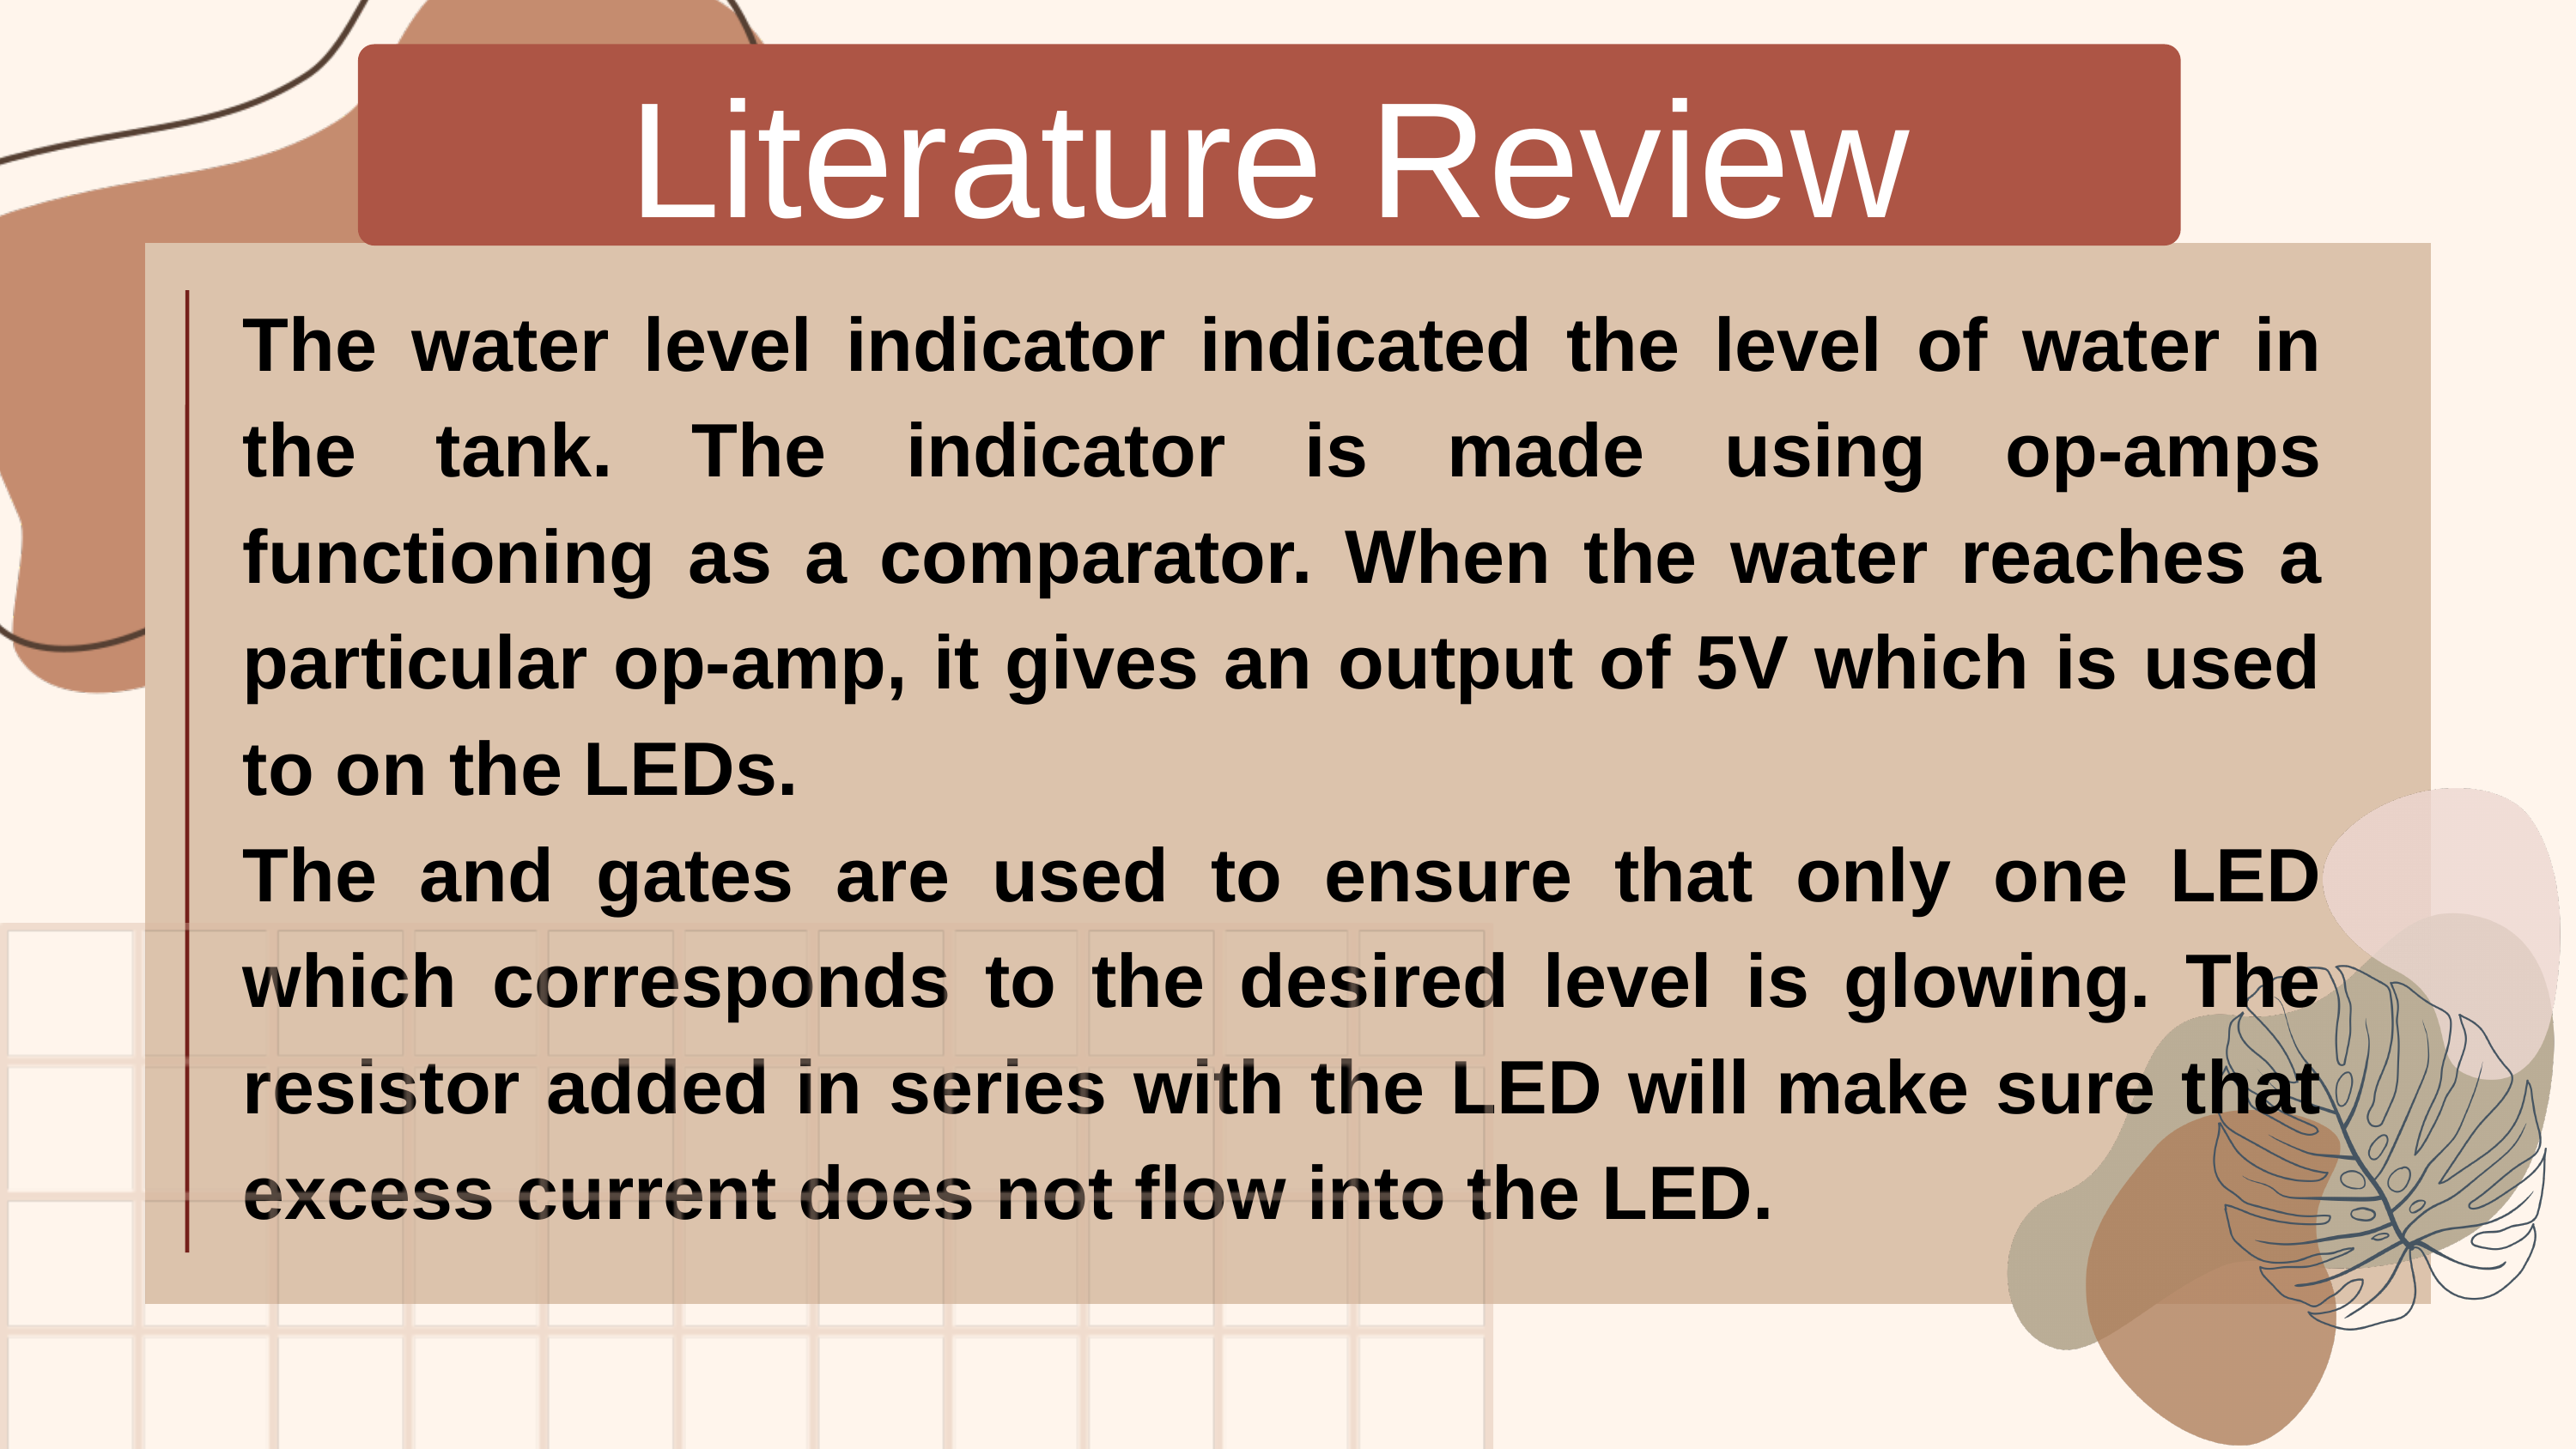

Literature Review

The water level indicator indicated the level of water in the tank. The indicator is made using op-amps functioning as a comparator. When the water reaches a particular op-amp, it gives an output of 5V which is used to on the LEDs.
The and gates are used to ensure that only one LED which corresponds to the desired level is glowing. The resistor added in series with the LED will make sure that excess current does not flow into the LED.